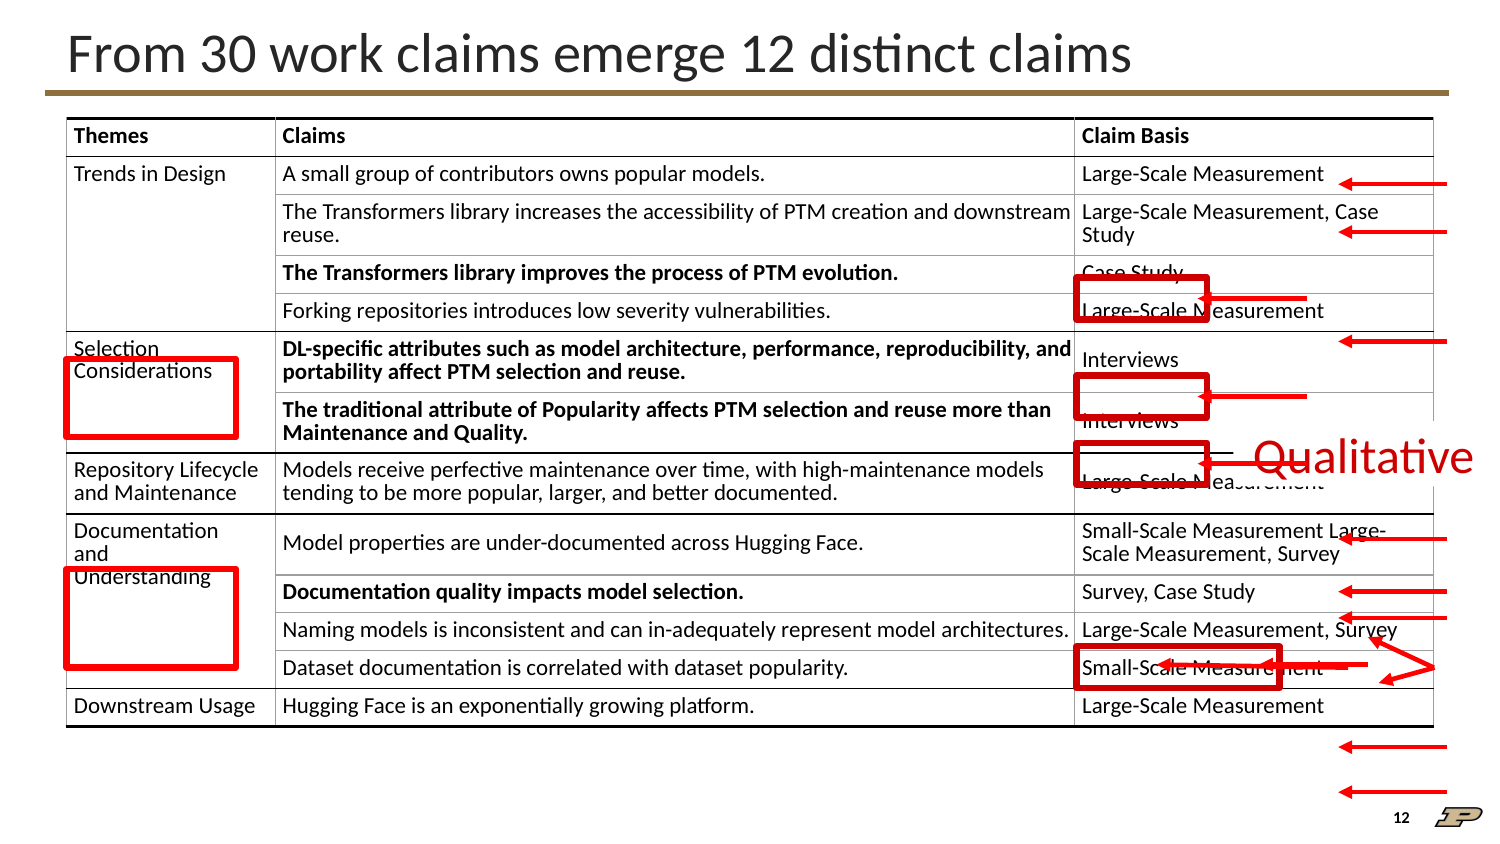

# From 30 work claims emerge 12 distinct claims
| Themes | Claims | Claim Basis |
| --- | --- | --- |
| Trends in Design | A small group of contributors owns popular models. | Large-Scale Measurement |
|  | The Transformers library increases the accessibility of PTM creation and downstream reuse. | Large-Scale Measurement, Case Study |
|  | The Transformers library improves the process of PTM evolution. | Case Study |
|  | Forking repositories introduces low severity vulnerabilities. | Large-Scale Measurement |
| Selection Considerations | DL-specific attributes such as model architecture, performance, reproducibility, and portability affect PTM selection and reuse. | Interviews |
|  | The traditional attribute of Popularity affects PTM selection and reuse more than Maintenance and Quality. | Interviews |
| Repository Lifecycle and Maintenance | Models receive perfective maintenance over time, with high-maintenance models tending to be more popular, larger, and better documented. | Large-Scale Measurement |
| Documentation and Understanding | Model properties are under-documented across Hugging Face. | Small-Scale Measurement Large-Scale Measurement, Survey |
|  | Documentation quality impacts model selection. | Survey, Case Study |
|  | Naming models is inconsistent and can in-adequately represent model architectures. | Large-Scale Measurement, Survey |
|  | Dataset documentation is correlated with dataset popularity. | Small-Scale Measurement |
| Downstream Usage | Hugging Face is an exponentially growing platform. | Large-Scale Measurement |

Qualitative

12